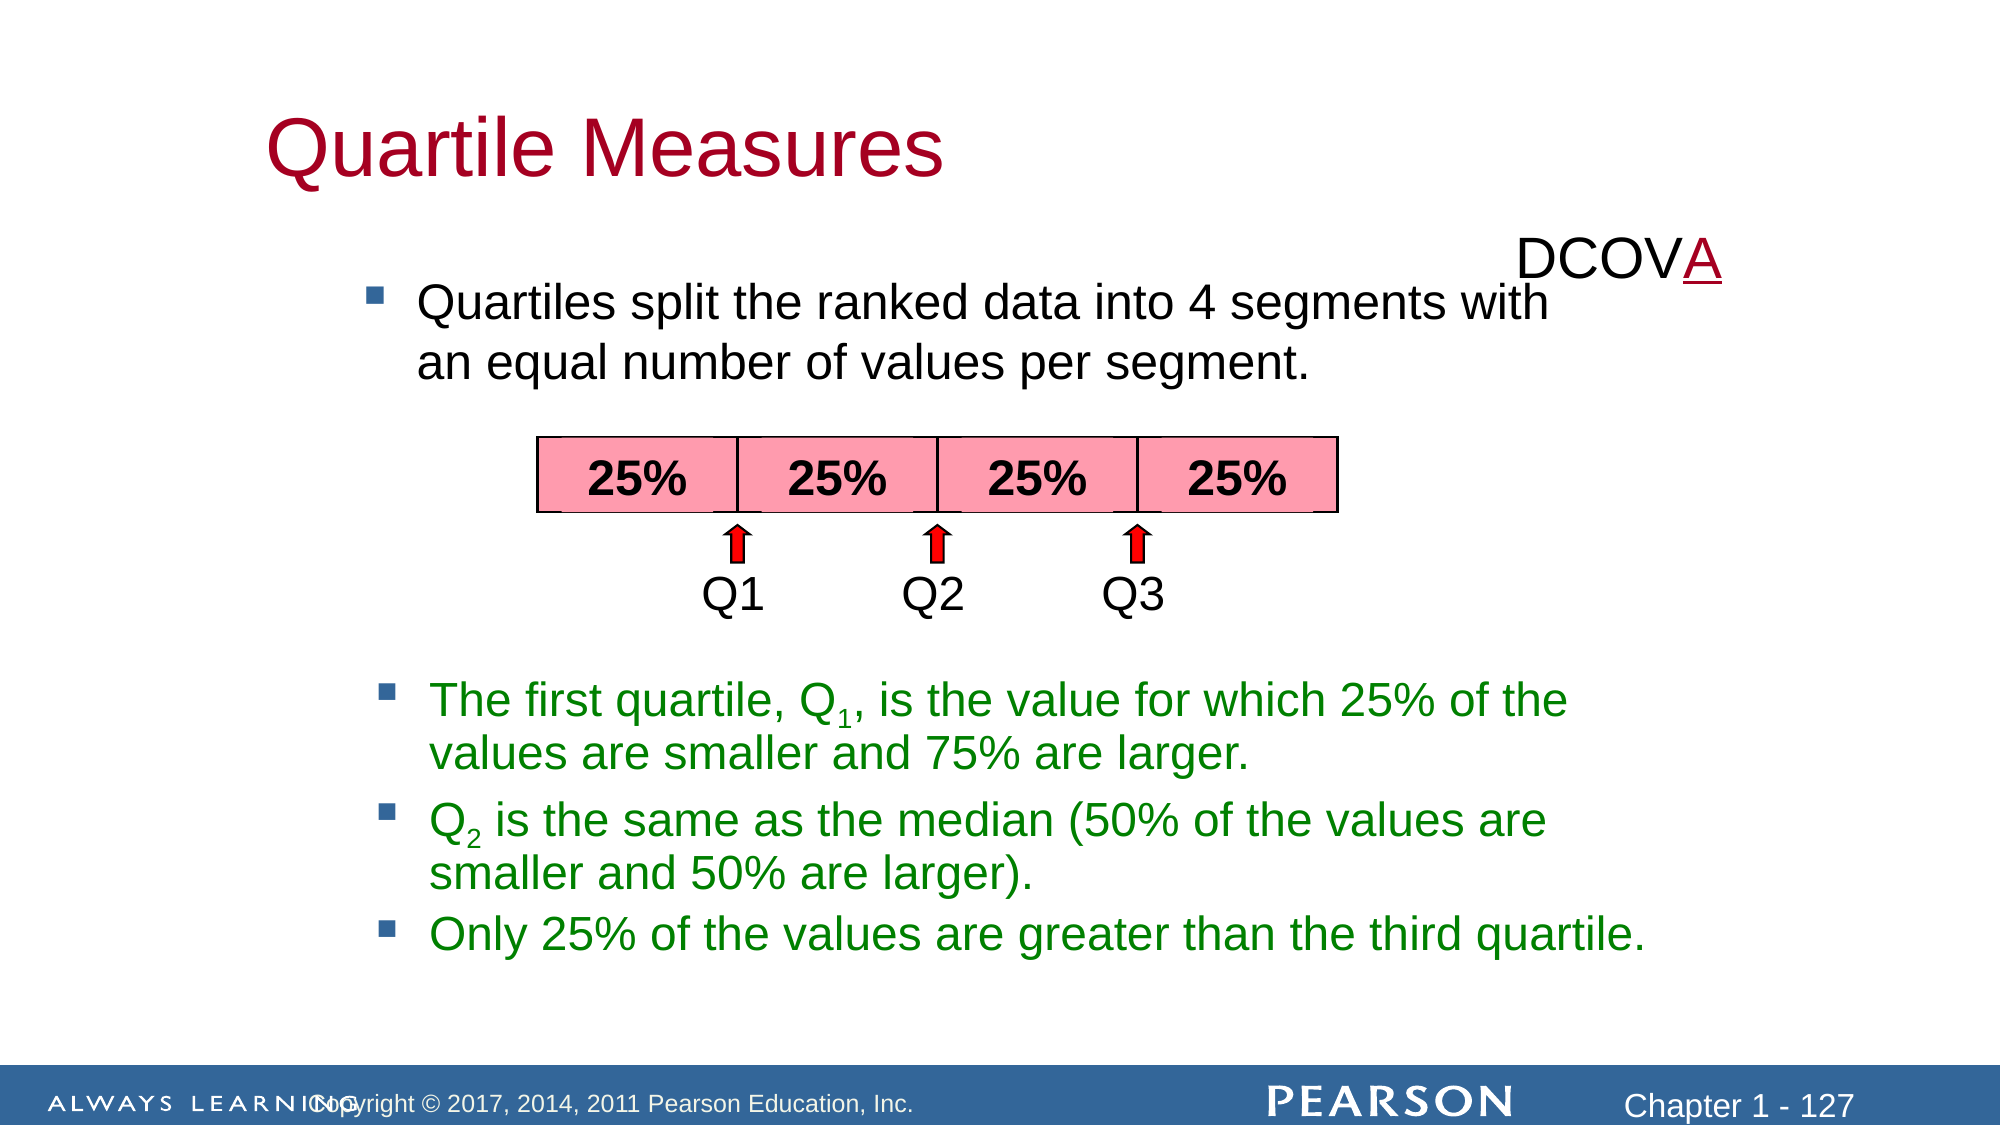

Quartile Measures
DCOVA
Quartiles split the ranked data into 4 segments with an equal number of values per segment.

25%

25%

25%

25%

Q1
Q2
Q3
The first quartile, Q1, is the value for which 25% of the values are smaller and 75% are larger.
Q2 is the same as the median (50% of the values are smaller and 50% are larger).
Only 25% of the values are greater than the third quartile.